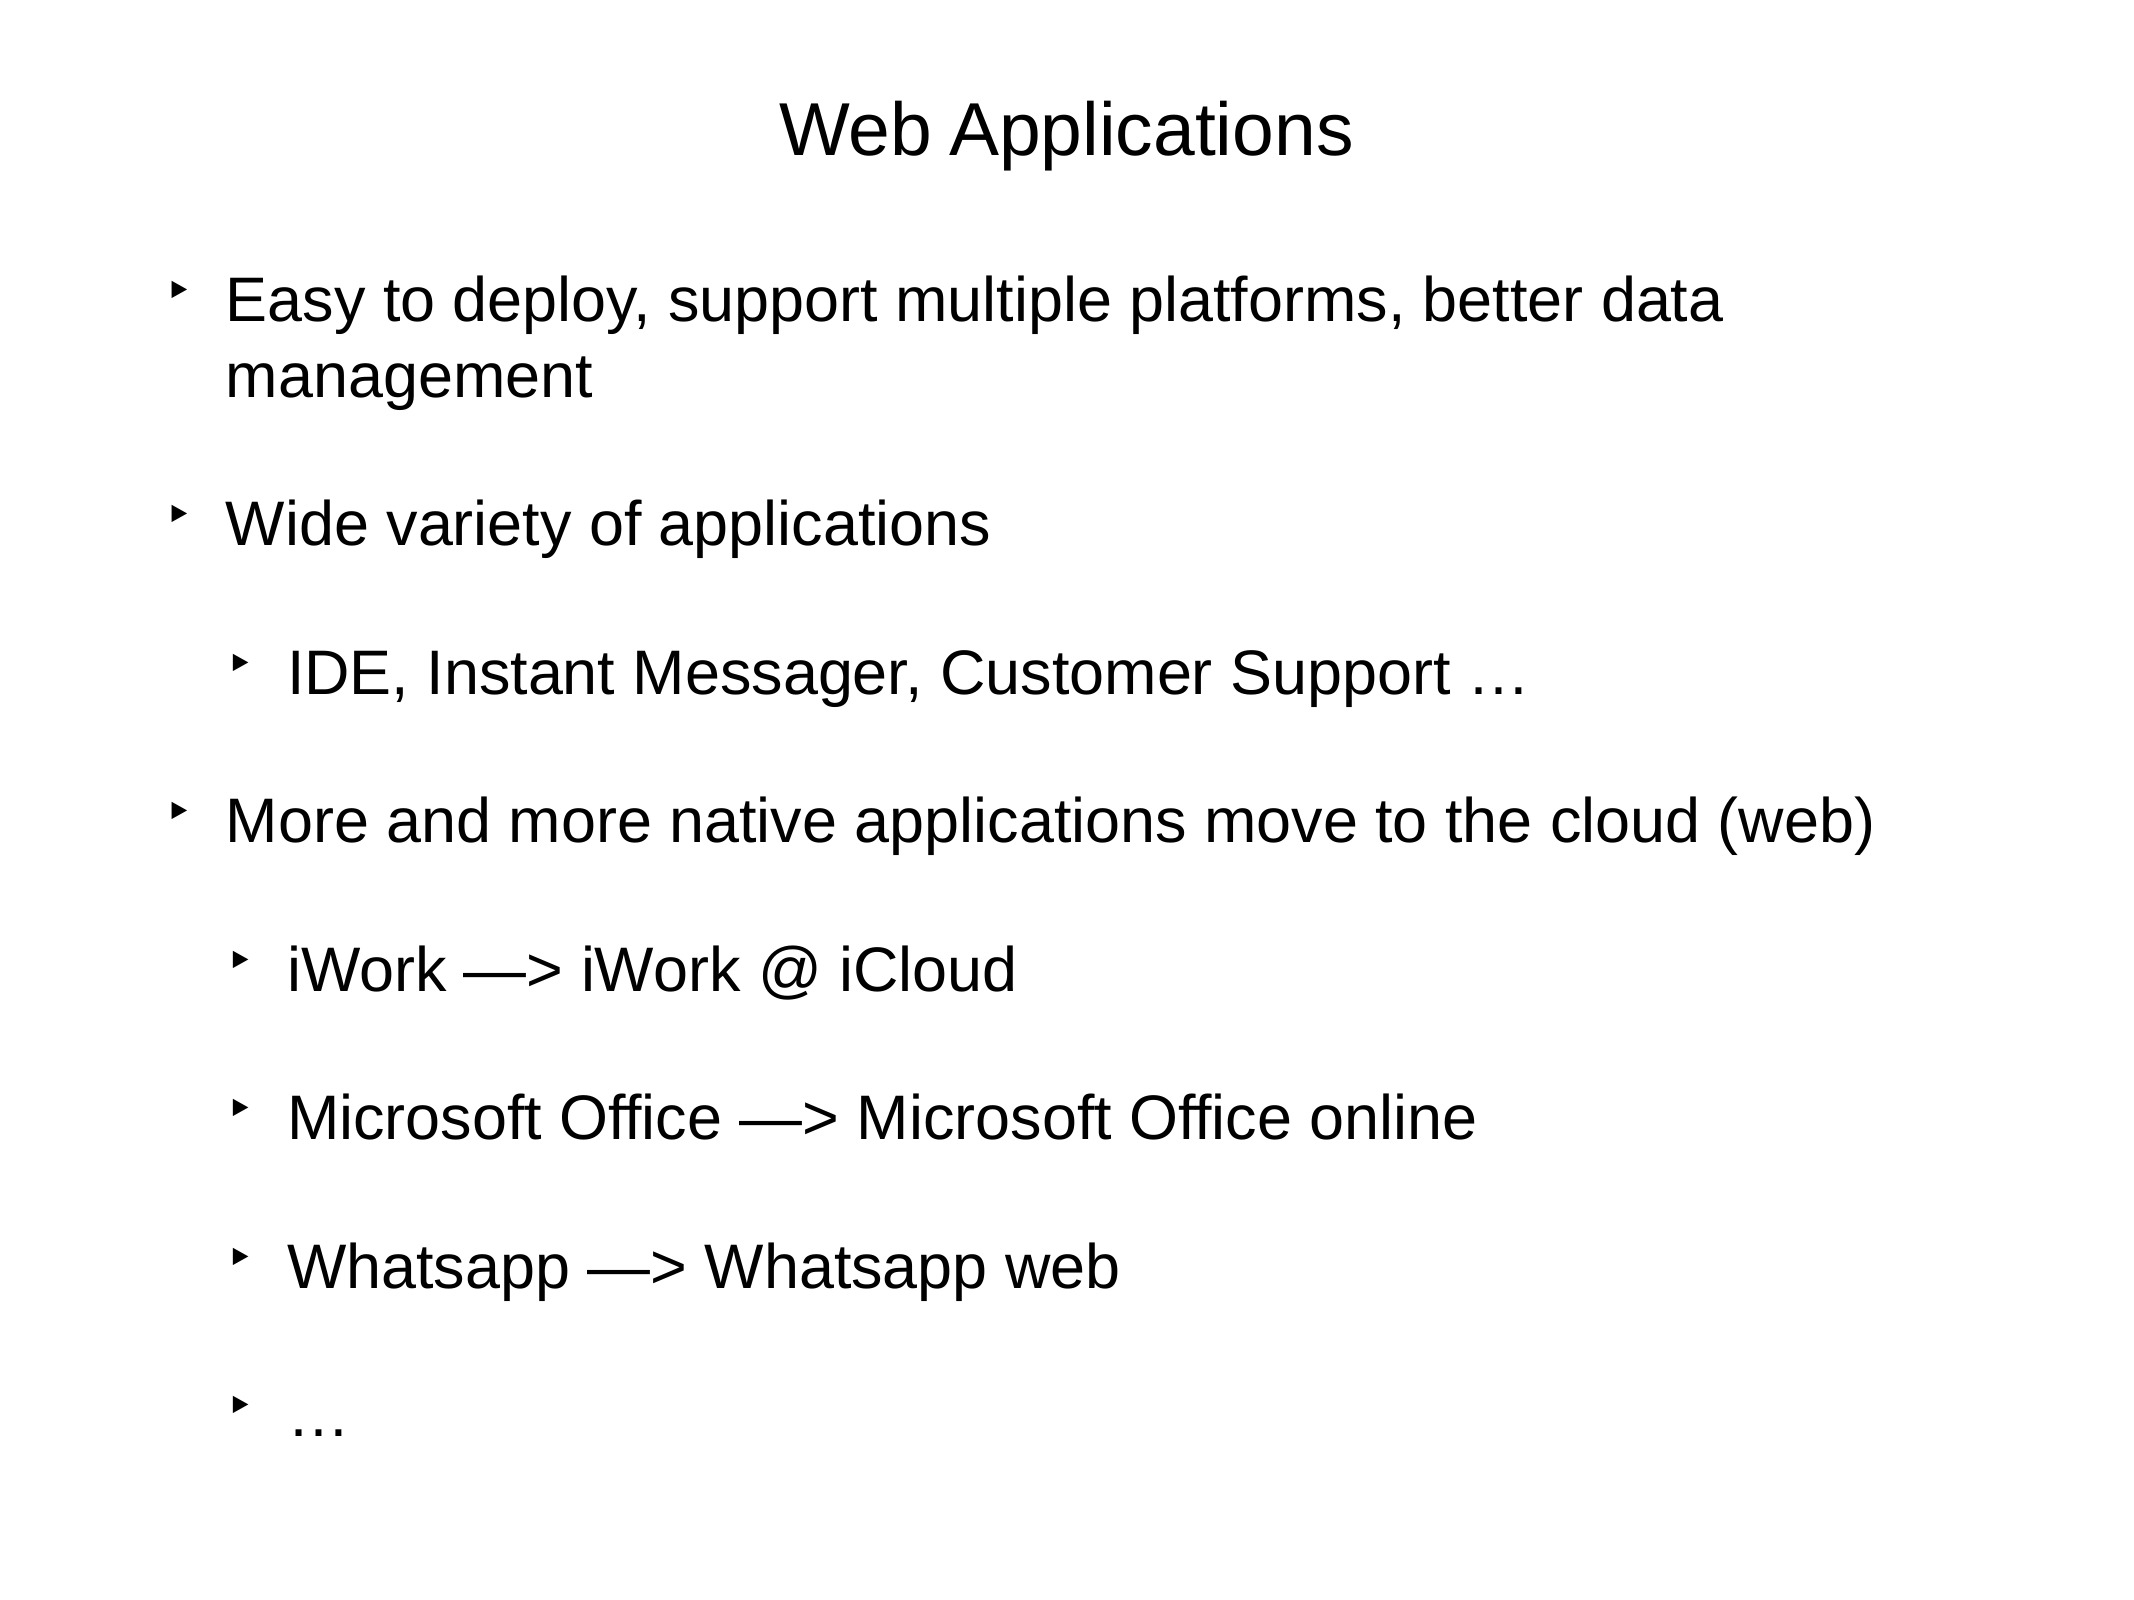

# Web Applications
Easy to deploy, support multiple platforms, better data management
Wide variety of applications
IDE, Instant Messager, Customer Support …
More and more native applications move to the cloud (web)
iWork —> iWork @ iCloud
Microsoft Office —> Microsoft Office online
Whatsapp —> Whatsapp web
…
3